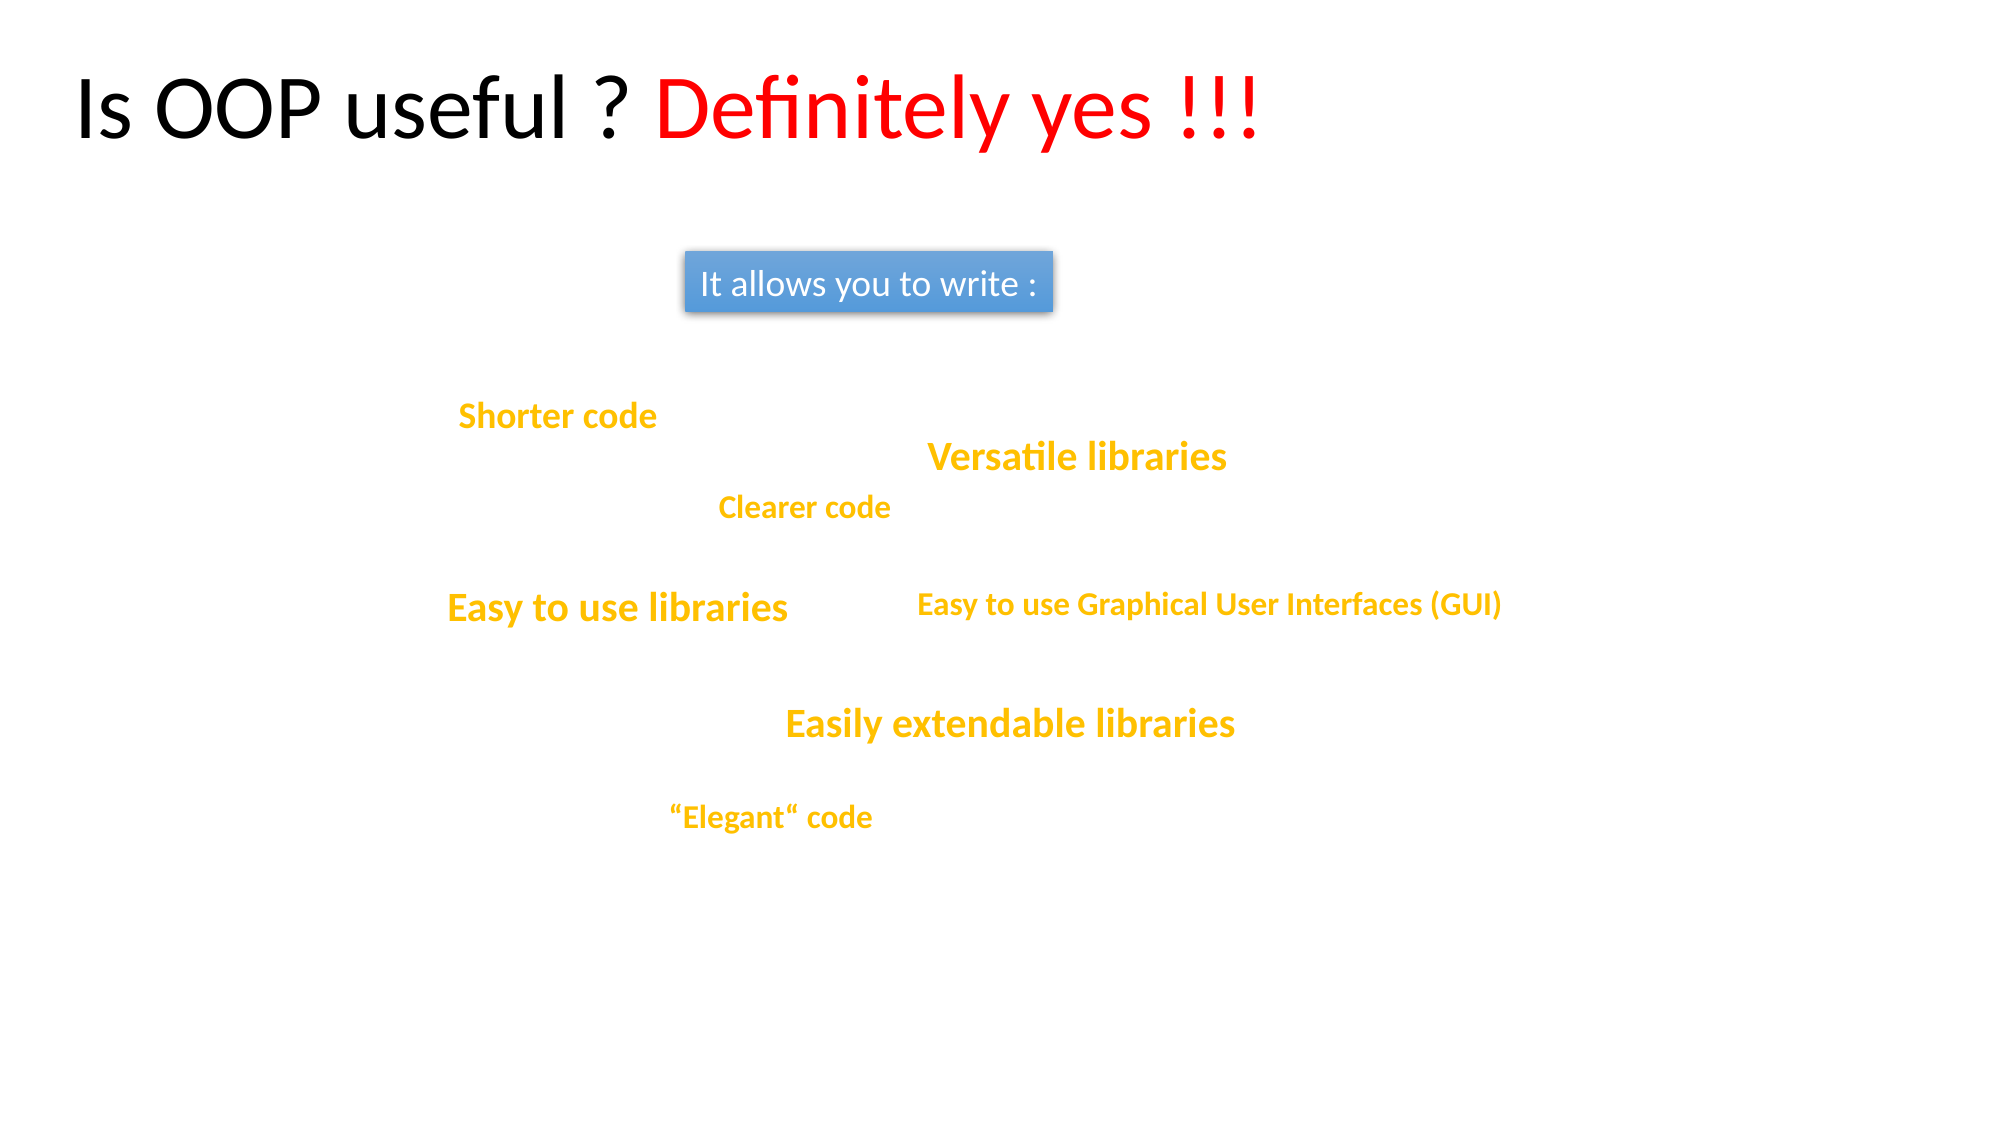

# Is OOP useful ? Definitely yes !!!
It allows you to write :
Shorter code
Versatile libraries
Clearer code
Easy to use libraries
Easy to use Graphical User Interfaces (GUI)
Easily extendable libraries
“Elegant“ code